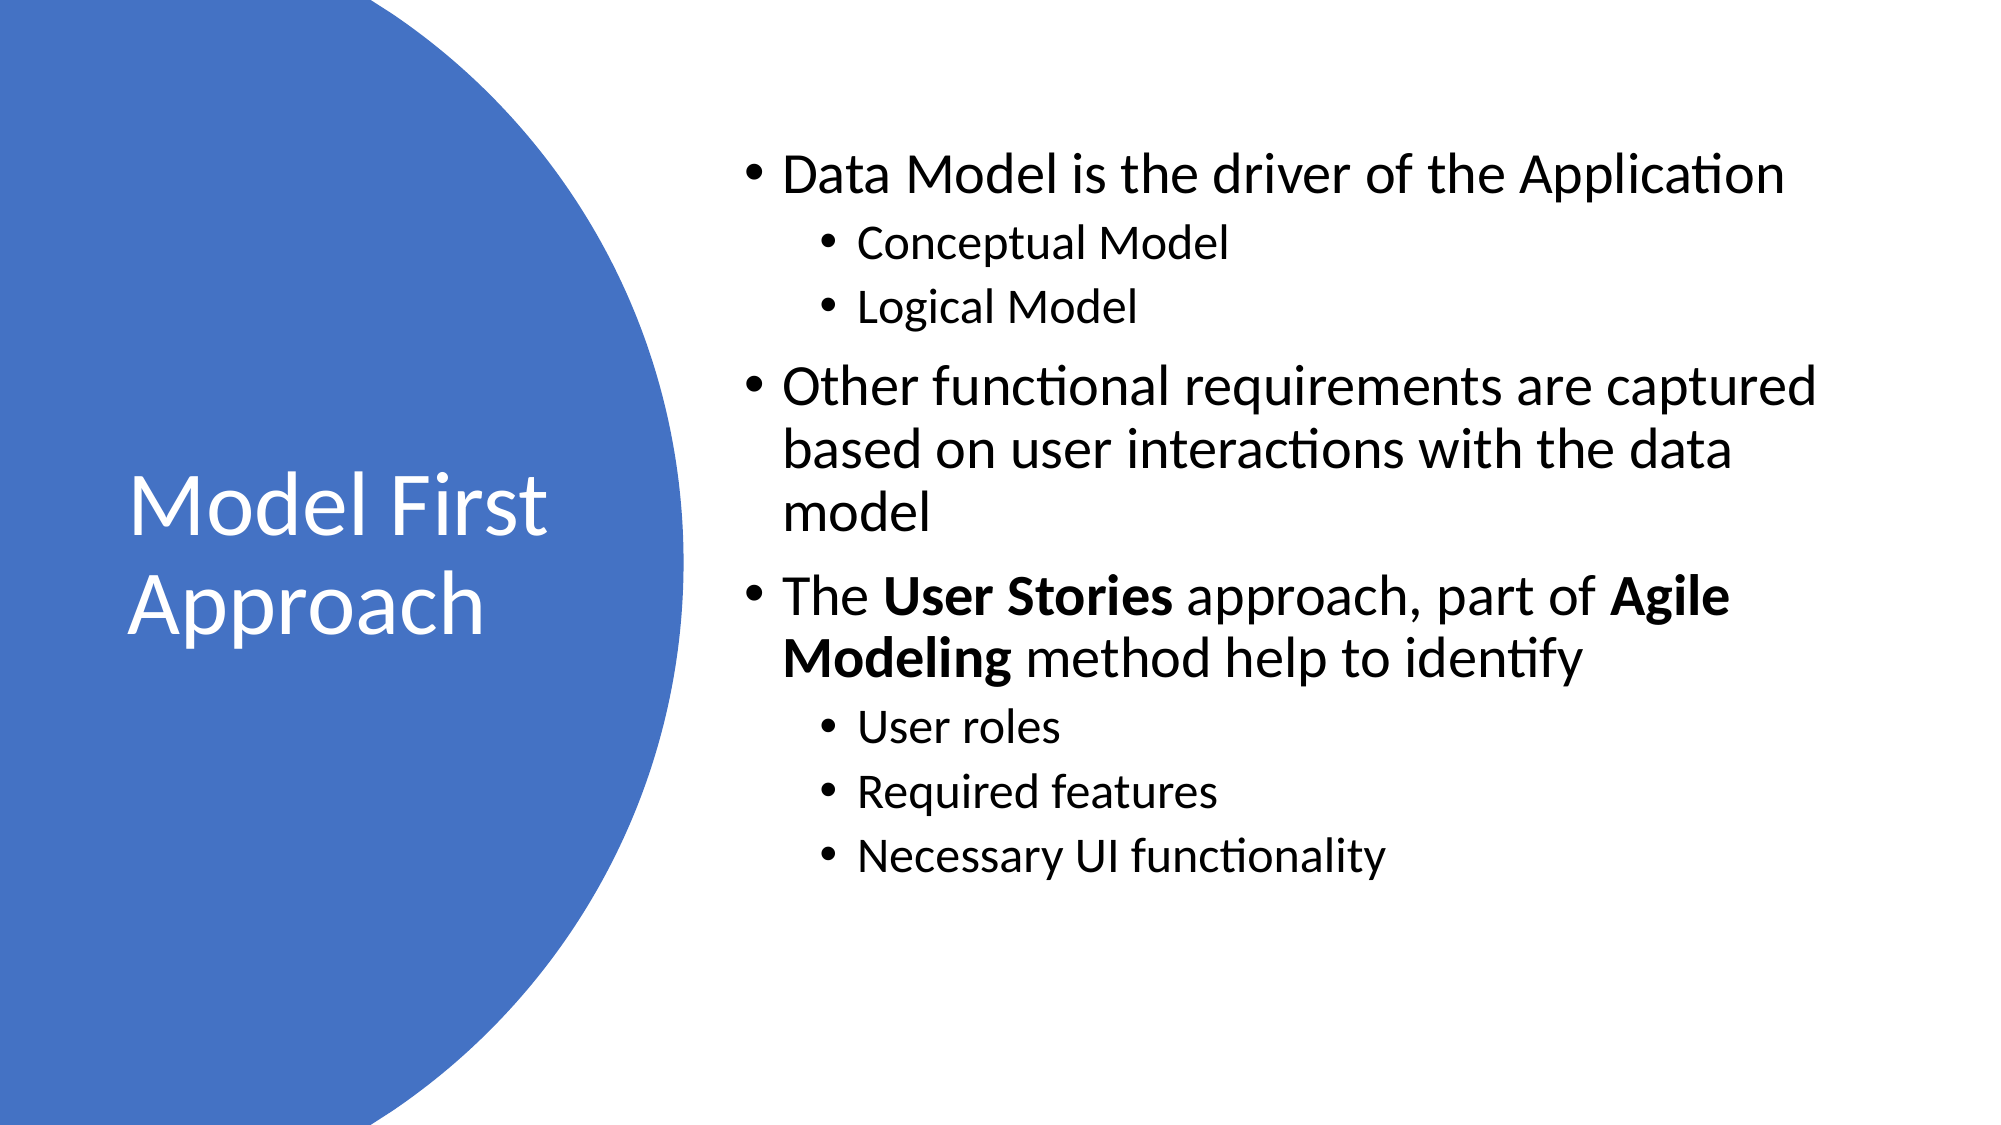

Data Model is the driver of the Application
Conceptual Model
Logical Model
Other functional requirements are captured based on user interactions with the data model
The User Stories approach, part of Agile Modeling method help to identify
User roles
Required features
Necessary UI functionality

# Model First Approach